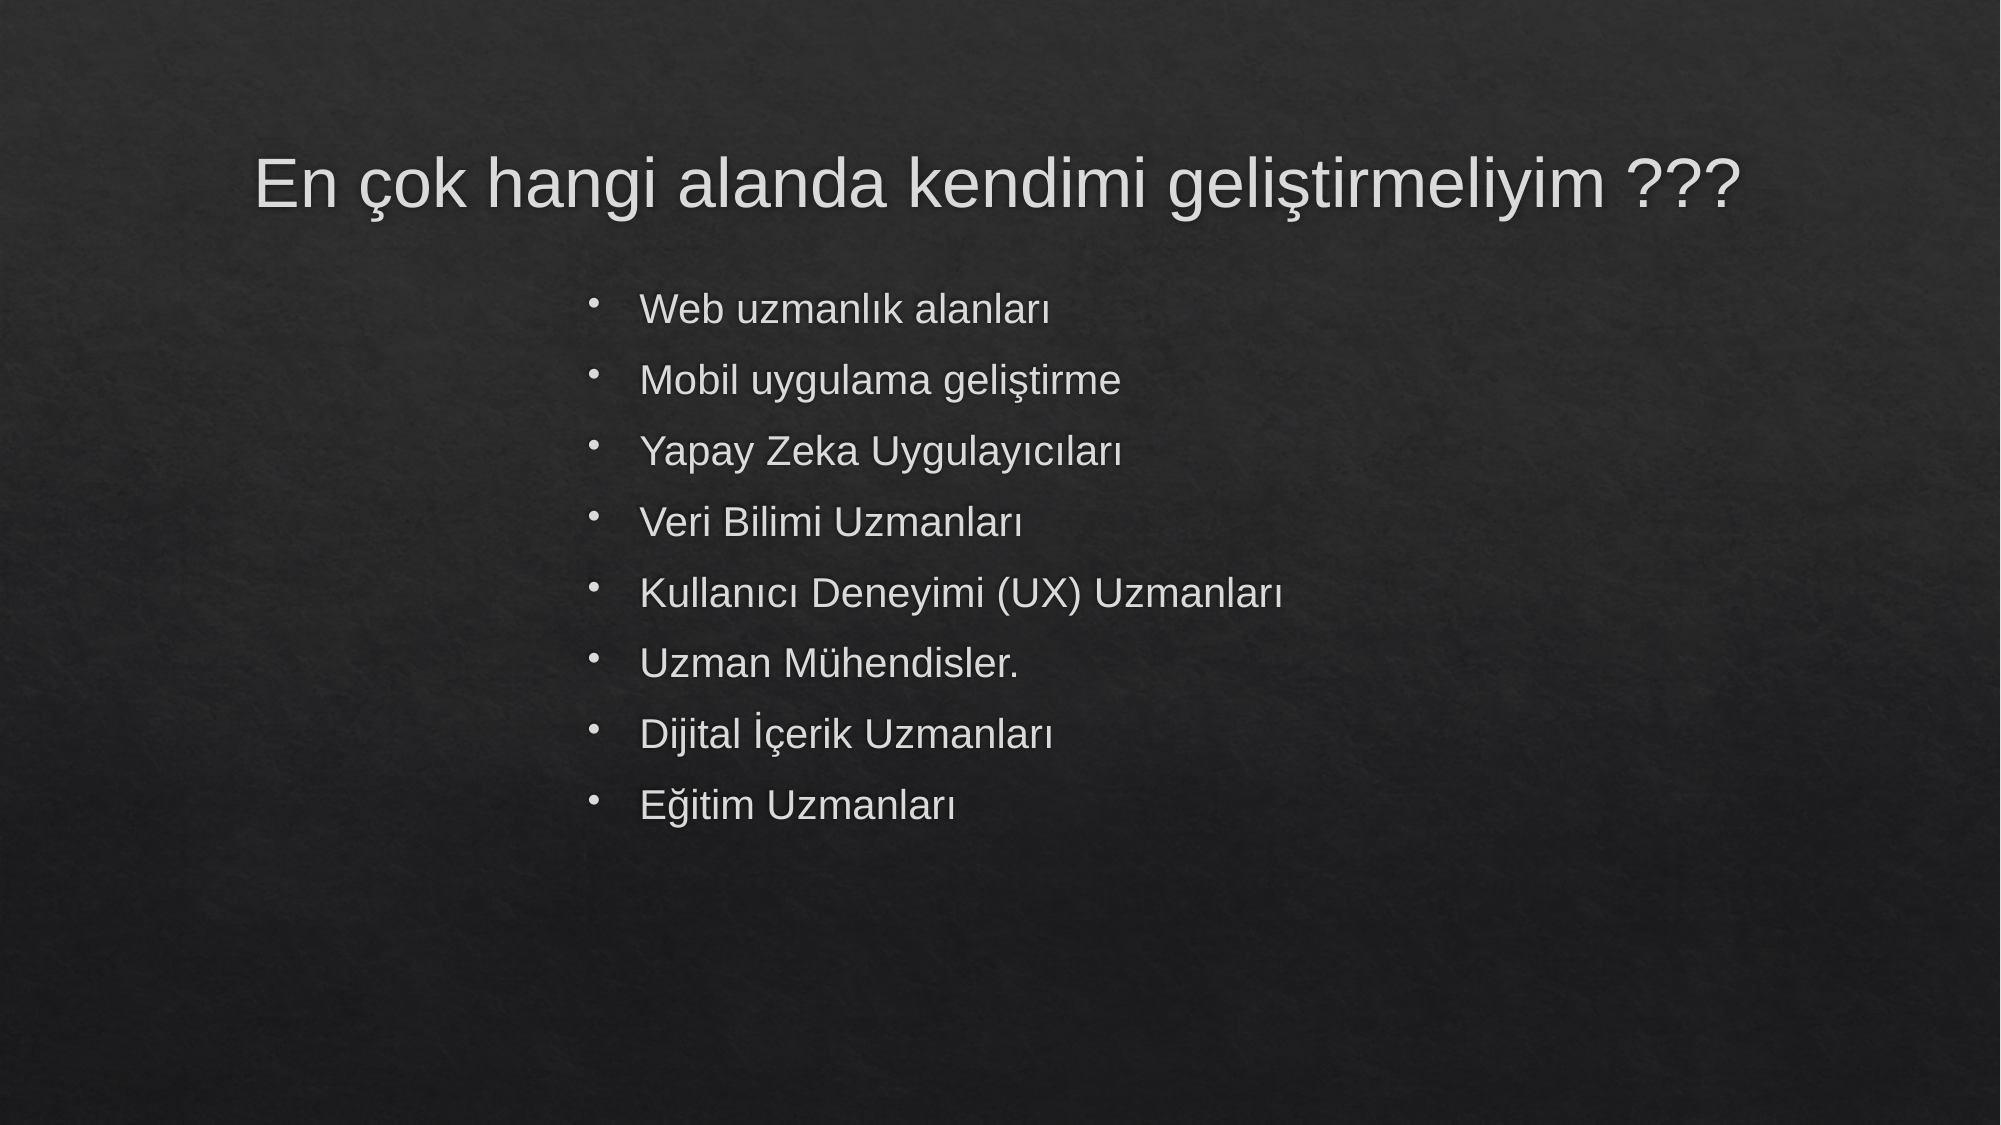

# En çok hangi alanda kendimi geliştirmeliyim ???
Web uzmanlık alanları
Mobil uygulama geliştirme
Yapay Zeka Uygulayıcıları
Veri Bilimi Uzmanları
Kullanıcı Deneyimi (UX) Uzmanları
Uzman Mühendisler.
Dijital İçerik Uzmanları
Eğitim Uzmanları